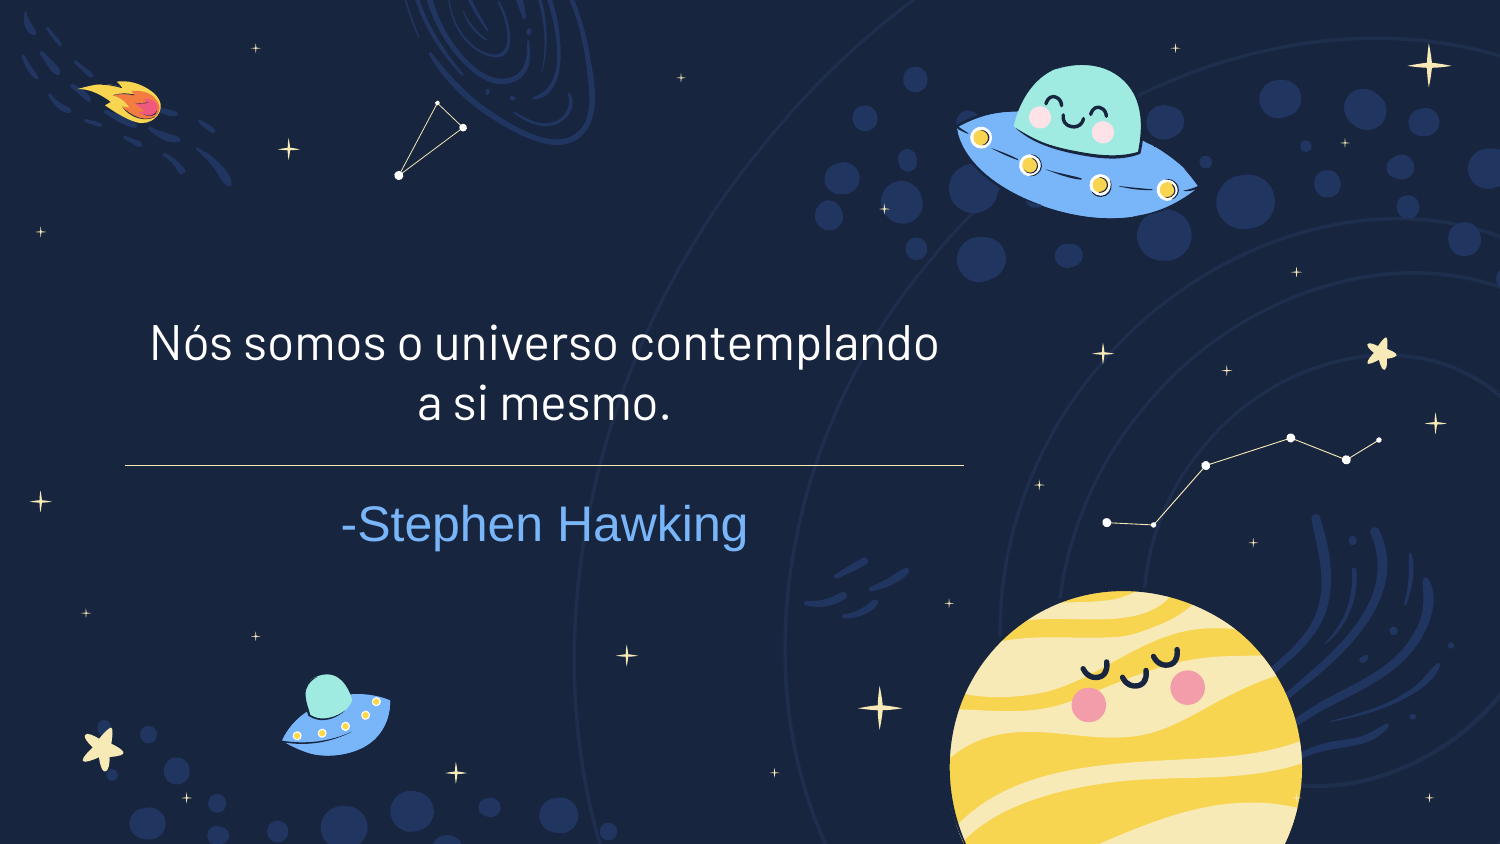

Nós somos o universo contemplando a si mesmo.

# -Stephen Hawking